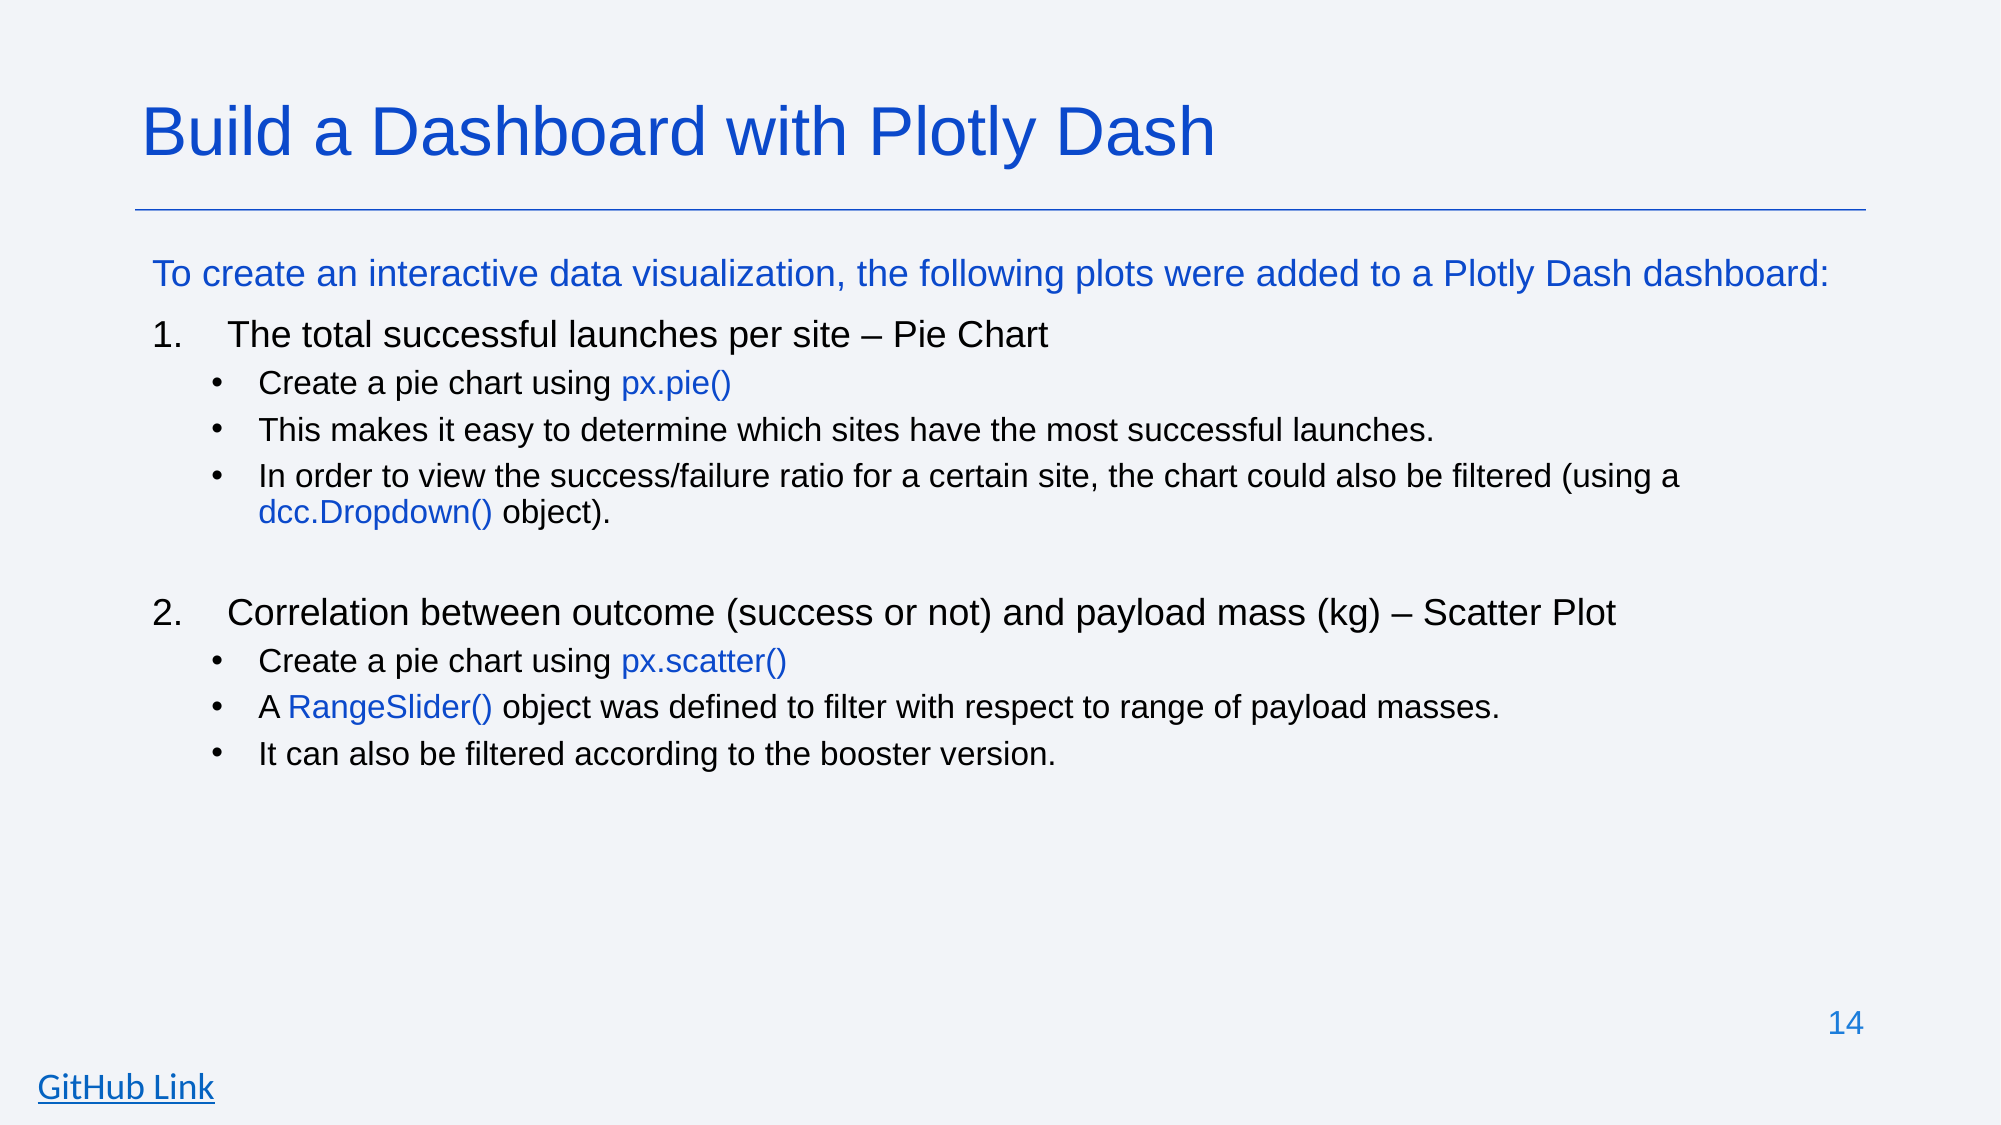

Build a Dashboard with Plotly Dash
To create an interactive data visualization, the following plots were added to a Plotly Dash dashboard:
The total successful launches per site – Pie Chart
Create a pie chart using px.pie()
This makes it easy to determine which sites have the most successful launches.
In order to view the success/failure ratio for a certain site, the chart could also be filtered (using a dcc.Dropdown() object).

Correlation between outcome (success or not) and payload mass (kg) – Scatter Plot
Create a pie chart using px.scatter()
A RangeSlider() object was defined to filter with respect to range of payload masses.
It can also be filtered according to the booster version.

14
GitHub Link